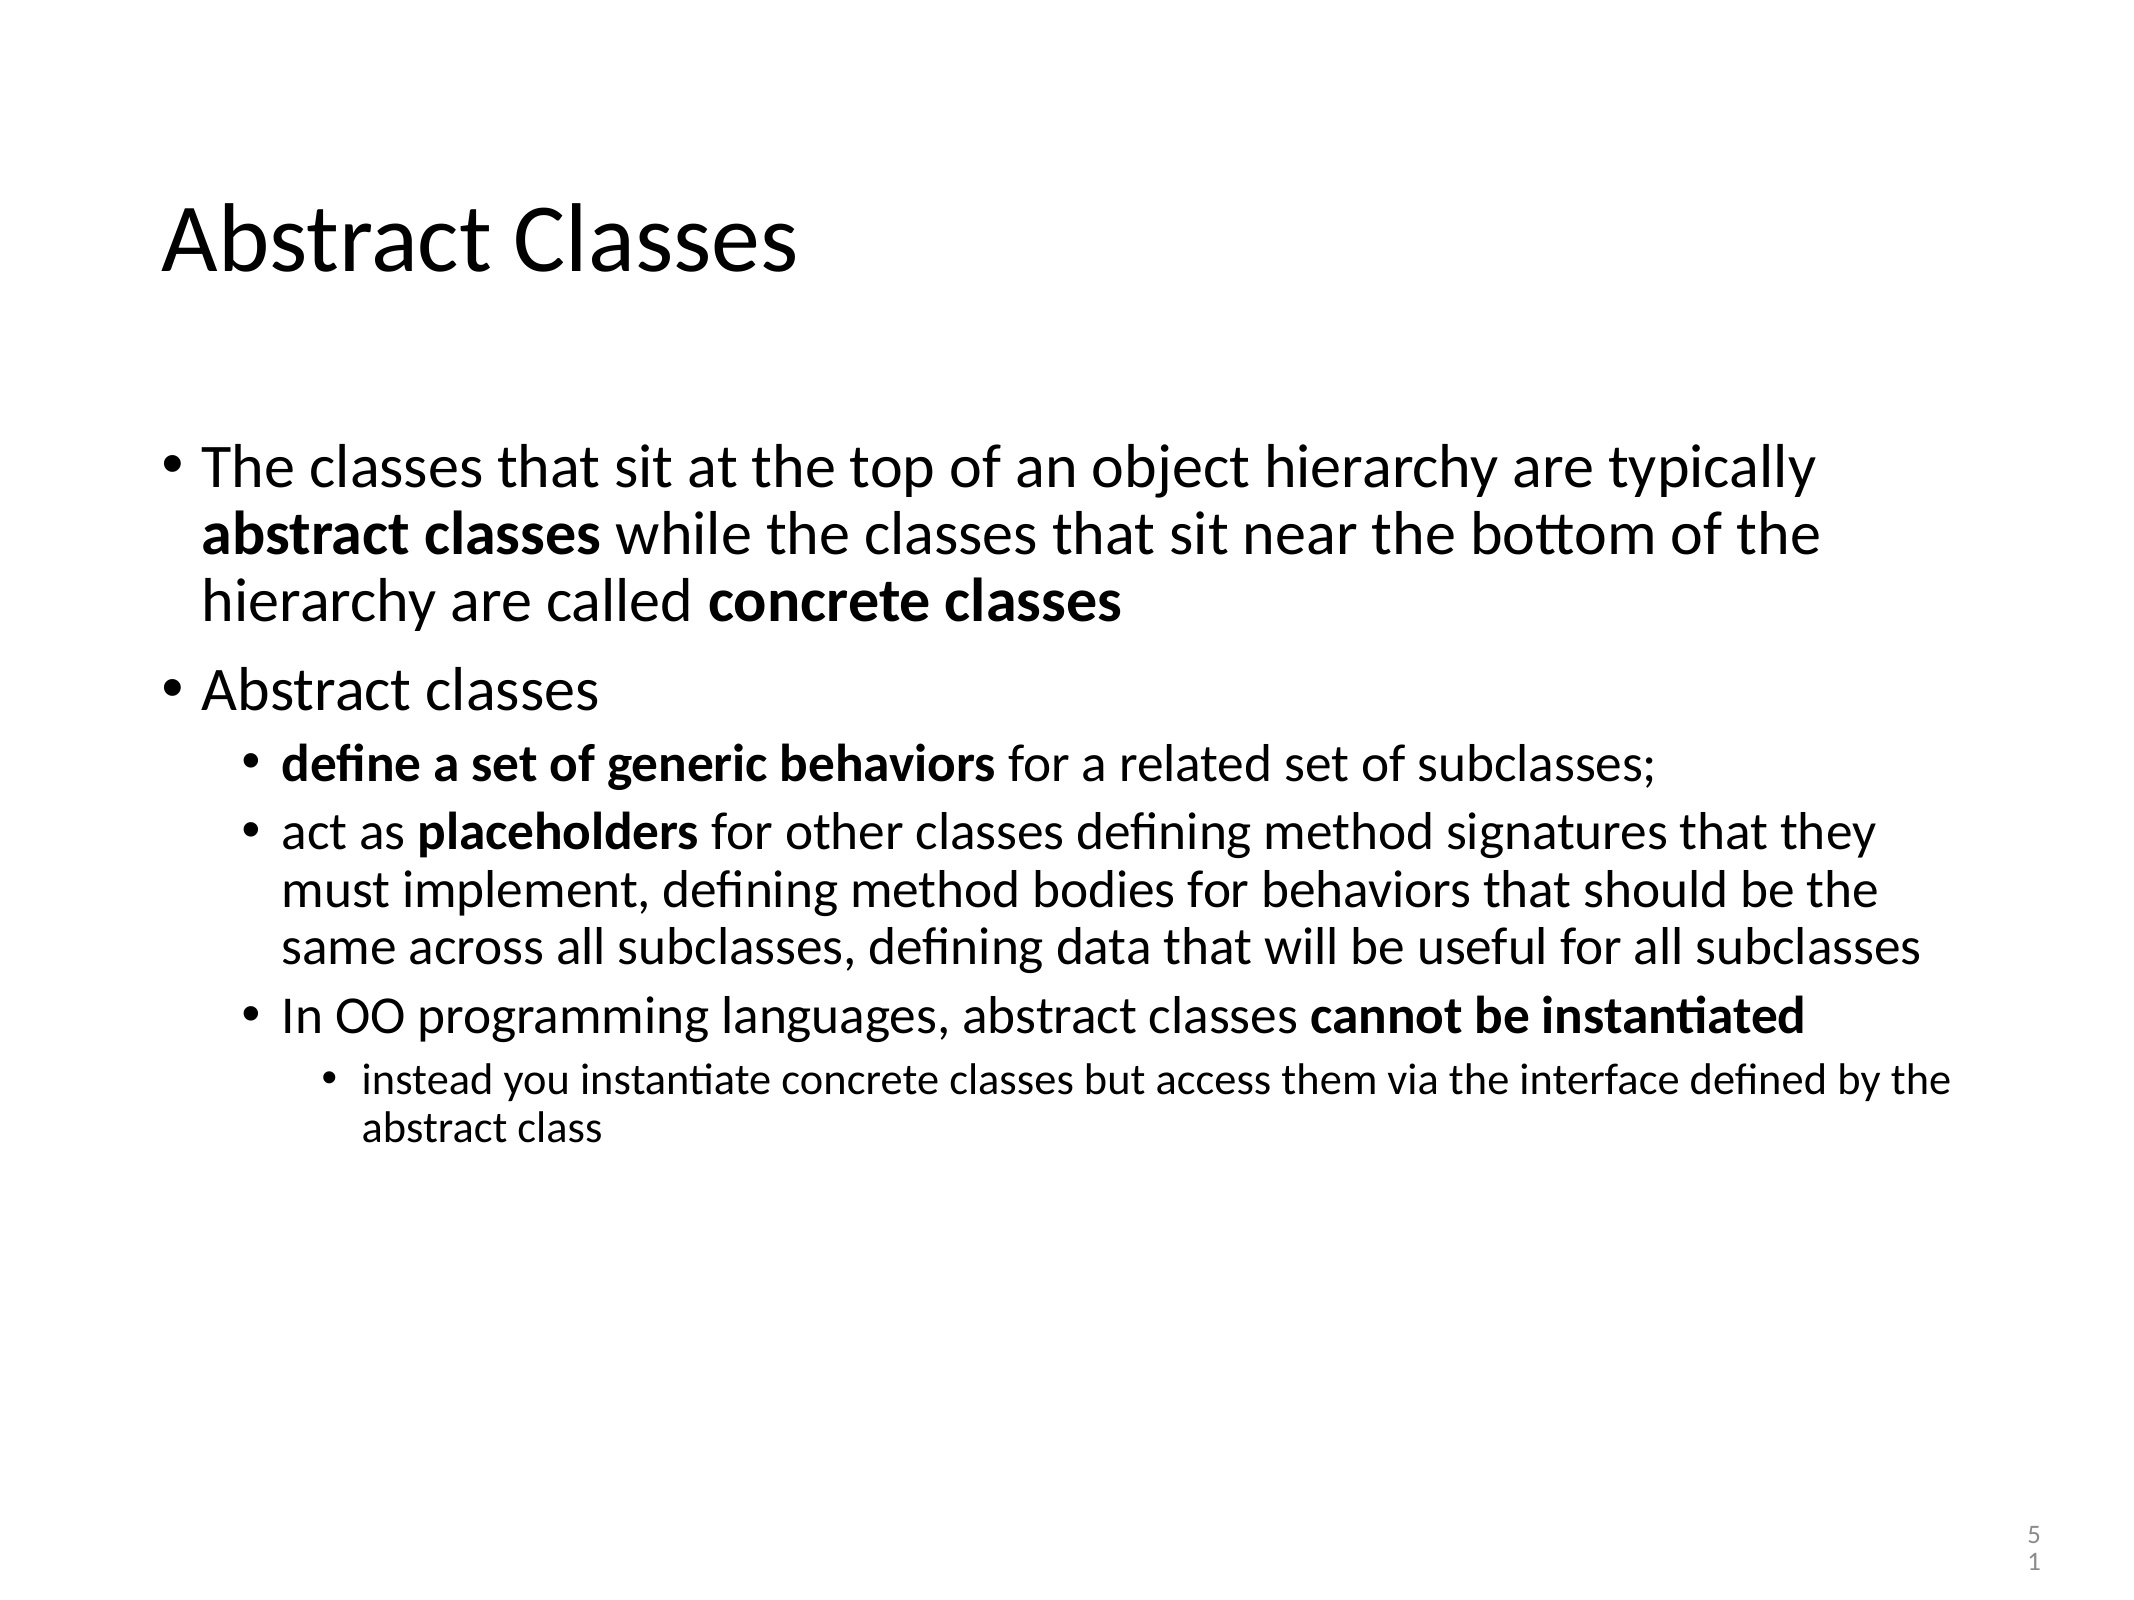

# Abstract Classes
The classes that sit at the top of an object hierarchy are typically abstract classes while the classes that sit near the bottom of the hierarchy are called concrete classes
Abstract classes
define a set of generic behaviors for a related set of subclasses;
act as placeholders for other classes defining method signatures that they must implement, defining method bodies for behaviors that should be the same across all subclasses, defining data that will be useful for all subclasses
In OO programming languages, abstract classes cannot be instantiated
instead you instantiate concrete classes but access them via the interface defined by the abstract class
51